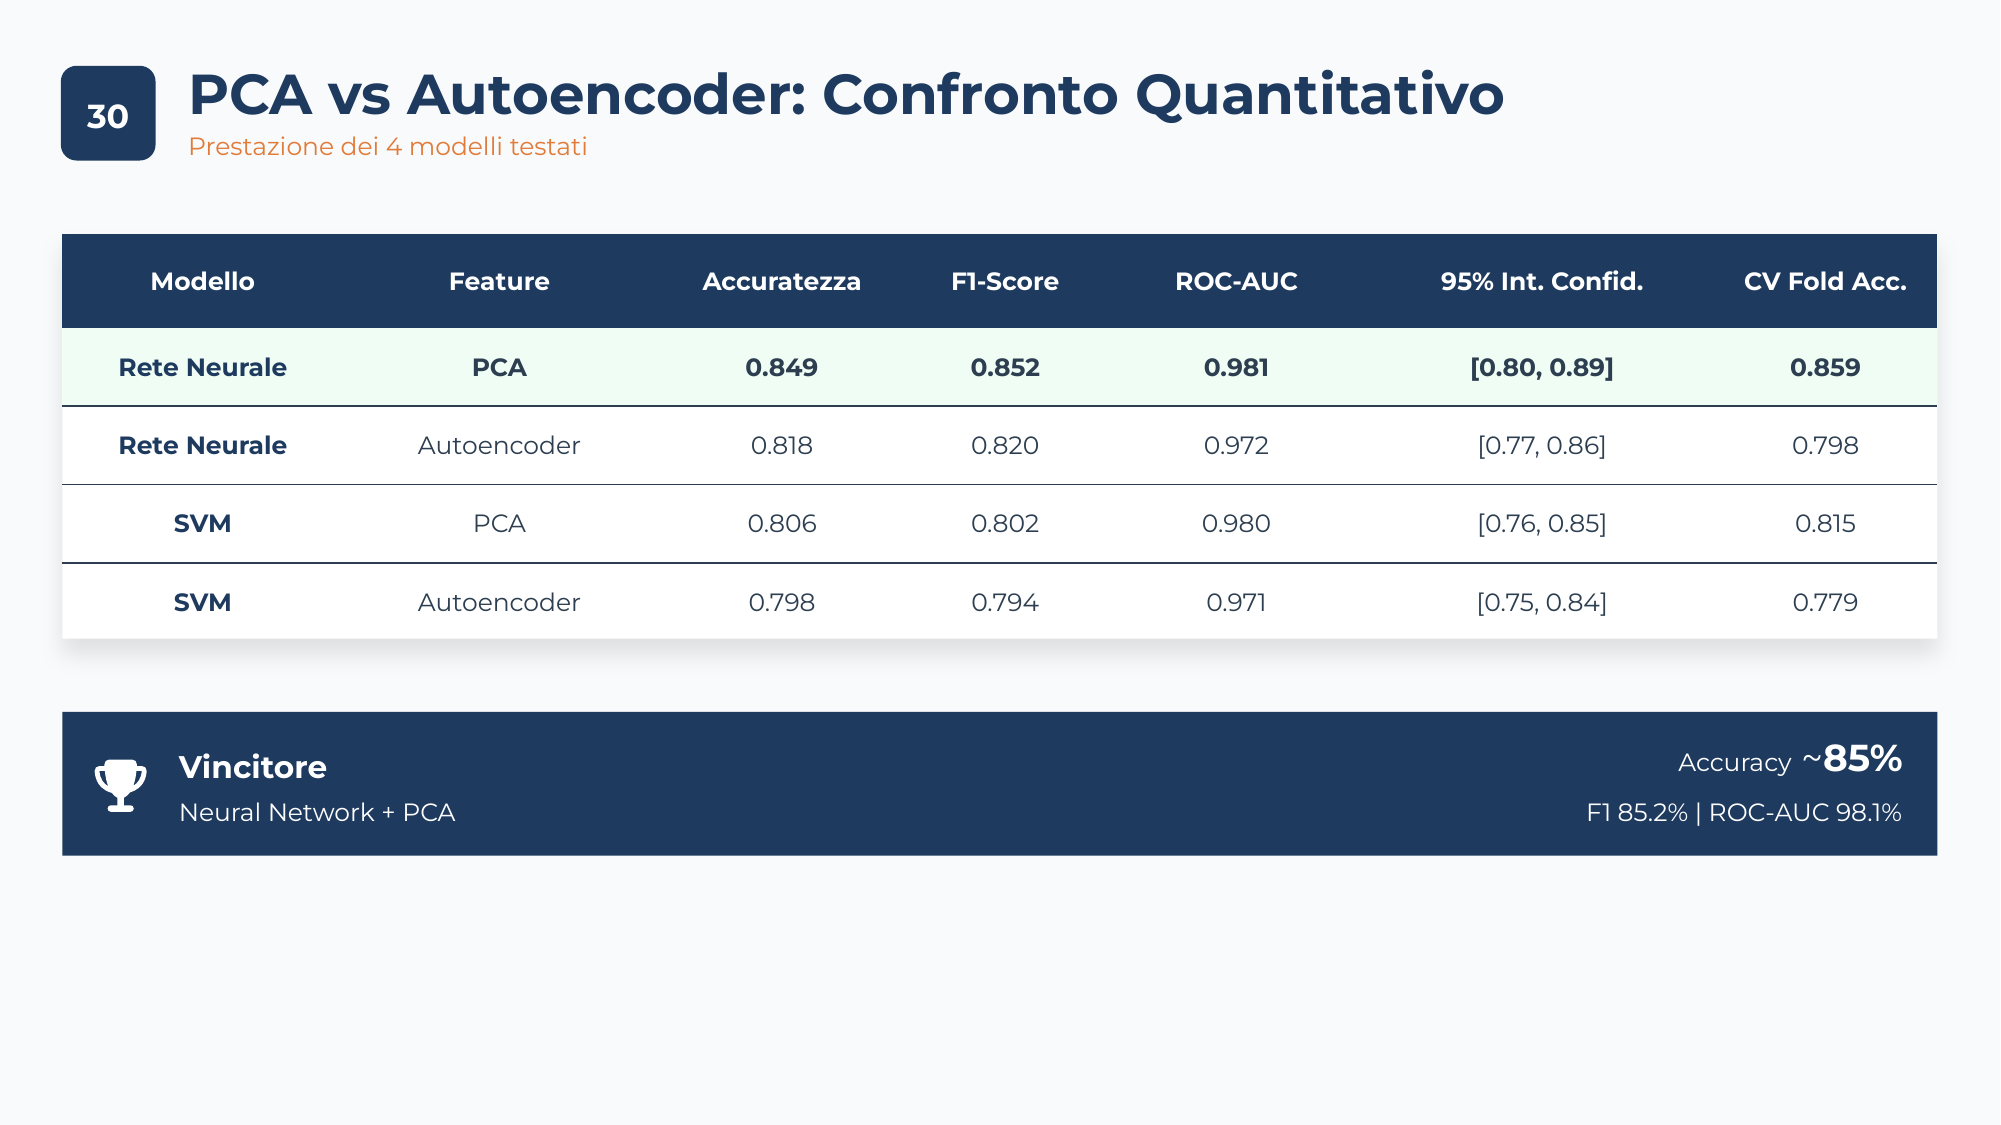

PCA vs Autoencoder: Confronto Quantitativo
30

31
Prestazione dei 4 modelli testati

| Modello | Feature | Accuratezza | F1-Score | ROC-AUC | 95% Int. Confid. | CV Fold Acc. |
| --- | --- | --- | --- | --- | --- | --- |
| Rete Neurale | PCA | 0.849 | 0.852 | 0.981 | [0.80, 0.89] | 0.859 |
| Rete Neurale | Autoencoder | 0.818 | 0.820 | 0.972 | [0.77, 0.86] | 0.798 |
| SVM | PCA | 0.806 | 0.802 | 0.980 | [0.76, 0.85] | 0.815 |
| SVM | Autoencoder | 0.798 | 0.794 | 0.971 | [0.75, 0.84] | 0.779 |

Accuracy ~85%
Vincitore

F1 85.2% | ROC-AUC 98.1%
Neural Network + PCA